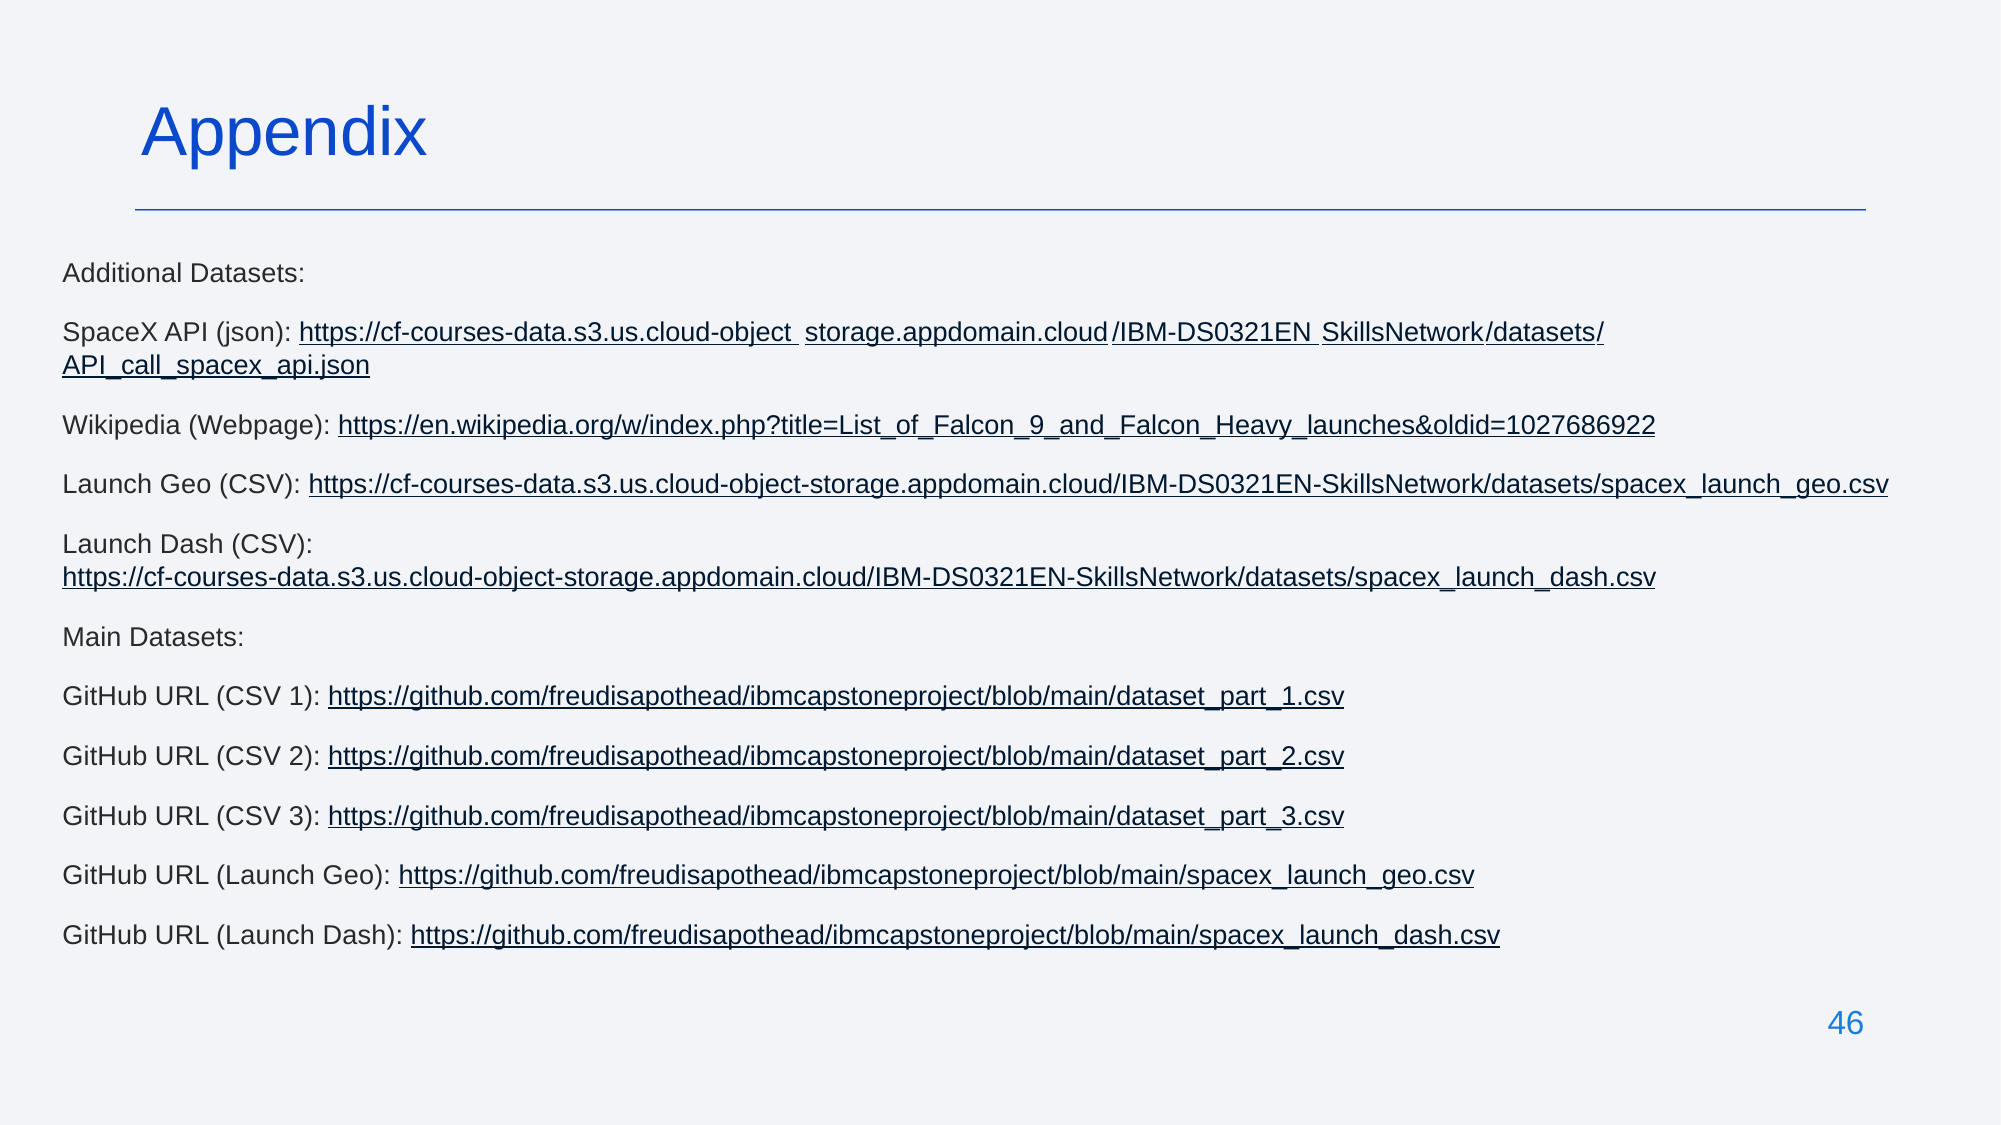

Appendix
Additional Datasets:
SpaceX API (json): https://cf-courses-data.s3.us.cloud-object storage.appdomain.cloud/IBM-DS0321EN SkillsNetwork/datasets/API_call_spacex_api.json
Wikipedia (Webpage): https://en.wikipedia.org/w/index.php?title=List_of_Falcon_9_and_Falcon_Heavy_launches&oldid=1027686922
Launch Geo (CSV): https://cf-courses-data.s3.us.cloud-object-storage.appdomain.cloud/IBM-DS0321EN-SkillsNetwork/datasets/spacex_launch_geo.csv
Launch Dash (CSV): https://cf-courses-data.s3.us.cloud-object-storage.appdomain.cloud/IBM-DS0321EN-SkillsNetwork/datasets/spacex_launch_dash.csv
Main Datasets:
GitHub URL (CSV 1): https://github.com/freudisapothead/ibmcapstoneproject/blob/main/dataset_part_1.csv
GitHub URL (CSV 2): https://github.com/freudisapothead/ibmcapstoneproject/blob/main/dataset_part_2.csv
GitHub URL (CSV 3): https://github.com/freudisapothead/ibmcapstoneproject/blob/main/dataset_part_3.csv
GitHub URL (Launch Geo): https://github.com/freudisapothead/ibmcapstoneproject/blob/main/spacex_launch_geo.csv
GitHub URL (Launch Dash): https://github.com/freudisapothead/ibmcapstoneproject/blob/main/spacex_launch_dash.csv
46